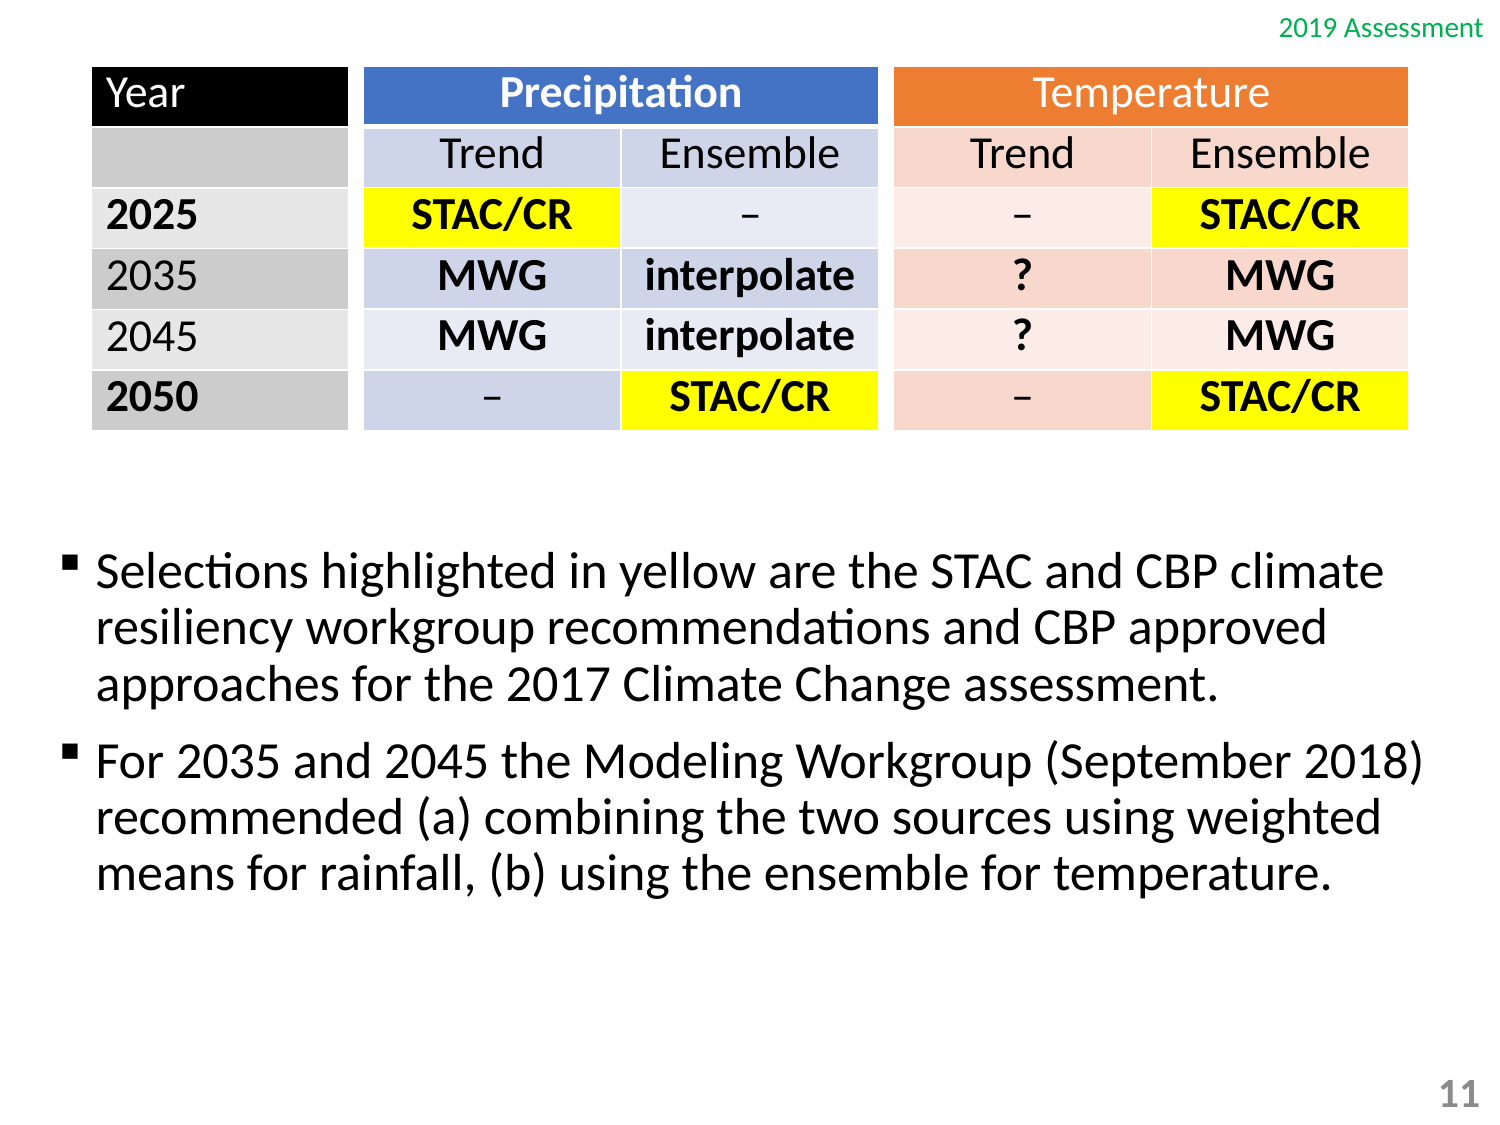

2019 Assessment
| Precipitation |  |
| --- | --- |
| Trend | Ensemble |
| STAC/CR | – |
| MWG | interpolate |
| MWG | interpolate |
| – | STAC/CR |
| Temperature |  |
| --- | --- |
| Trend | Ensemble |
| – | STAC/CR |
| ? | MWG |
| ? | MWG |
| – | STAC/CR |
| Year |
| --- |
|  |
| 2025 |
| 2035 |
| 2045 |
| 2050 |
Selections highlighted in yellow are the STAC and CBP climate resiliency workgroup recommendations and CBP approved approaches for the 2017 Climate Change assessment.
For 2035 and 2045 the Modeling Workgroup (September 2018) recommended (a) combining the two sources using weighted means for rainfall, (b) using the ensemble for temperature.
11